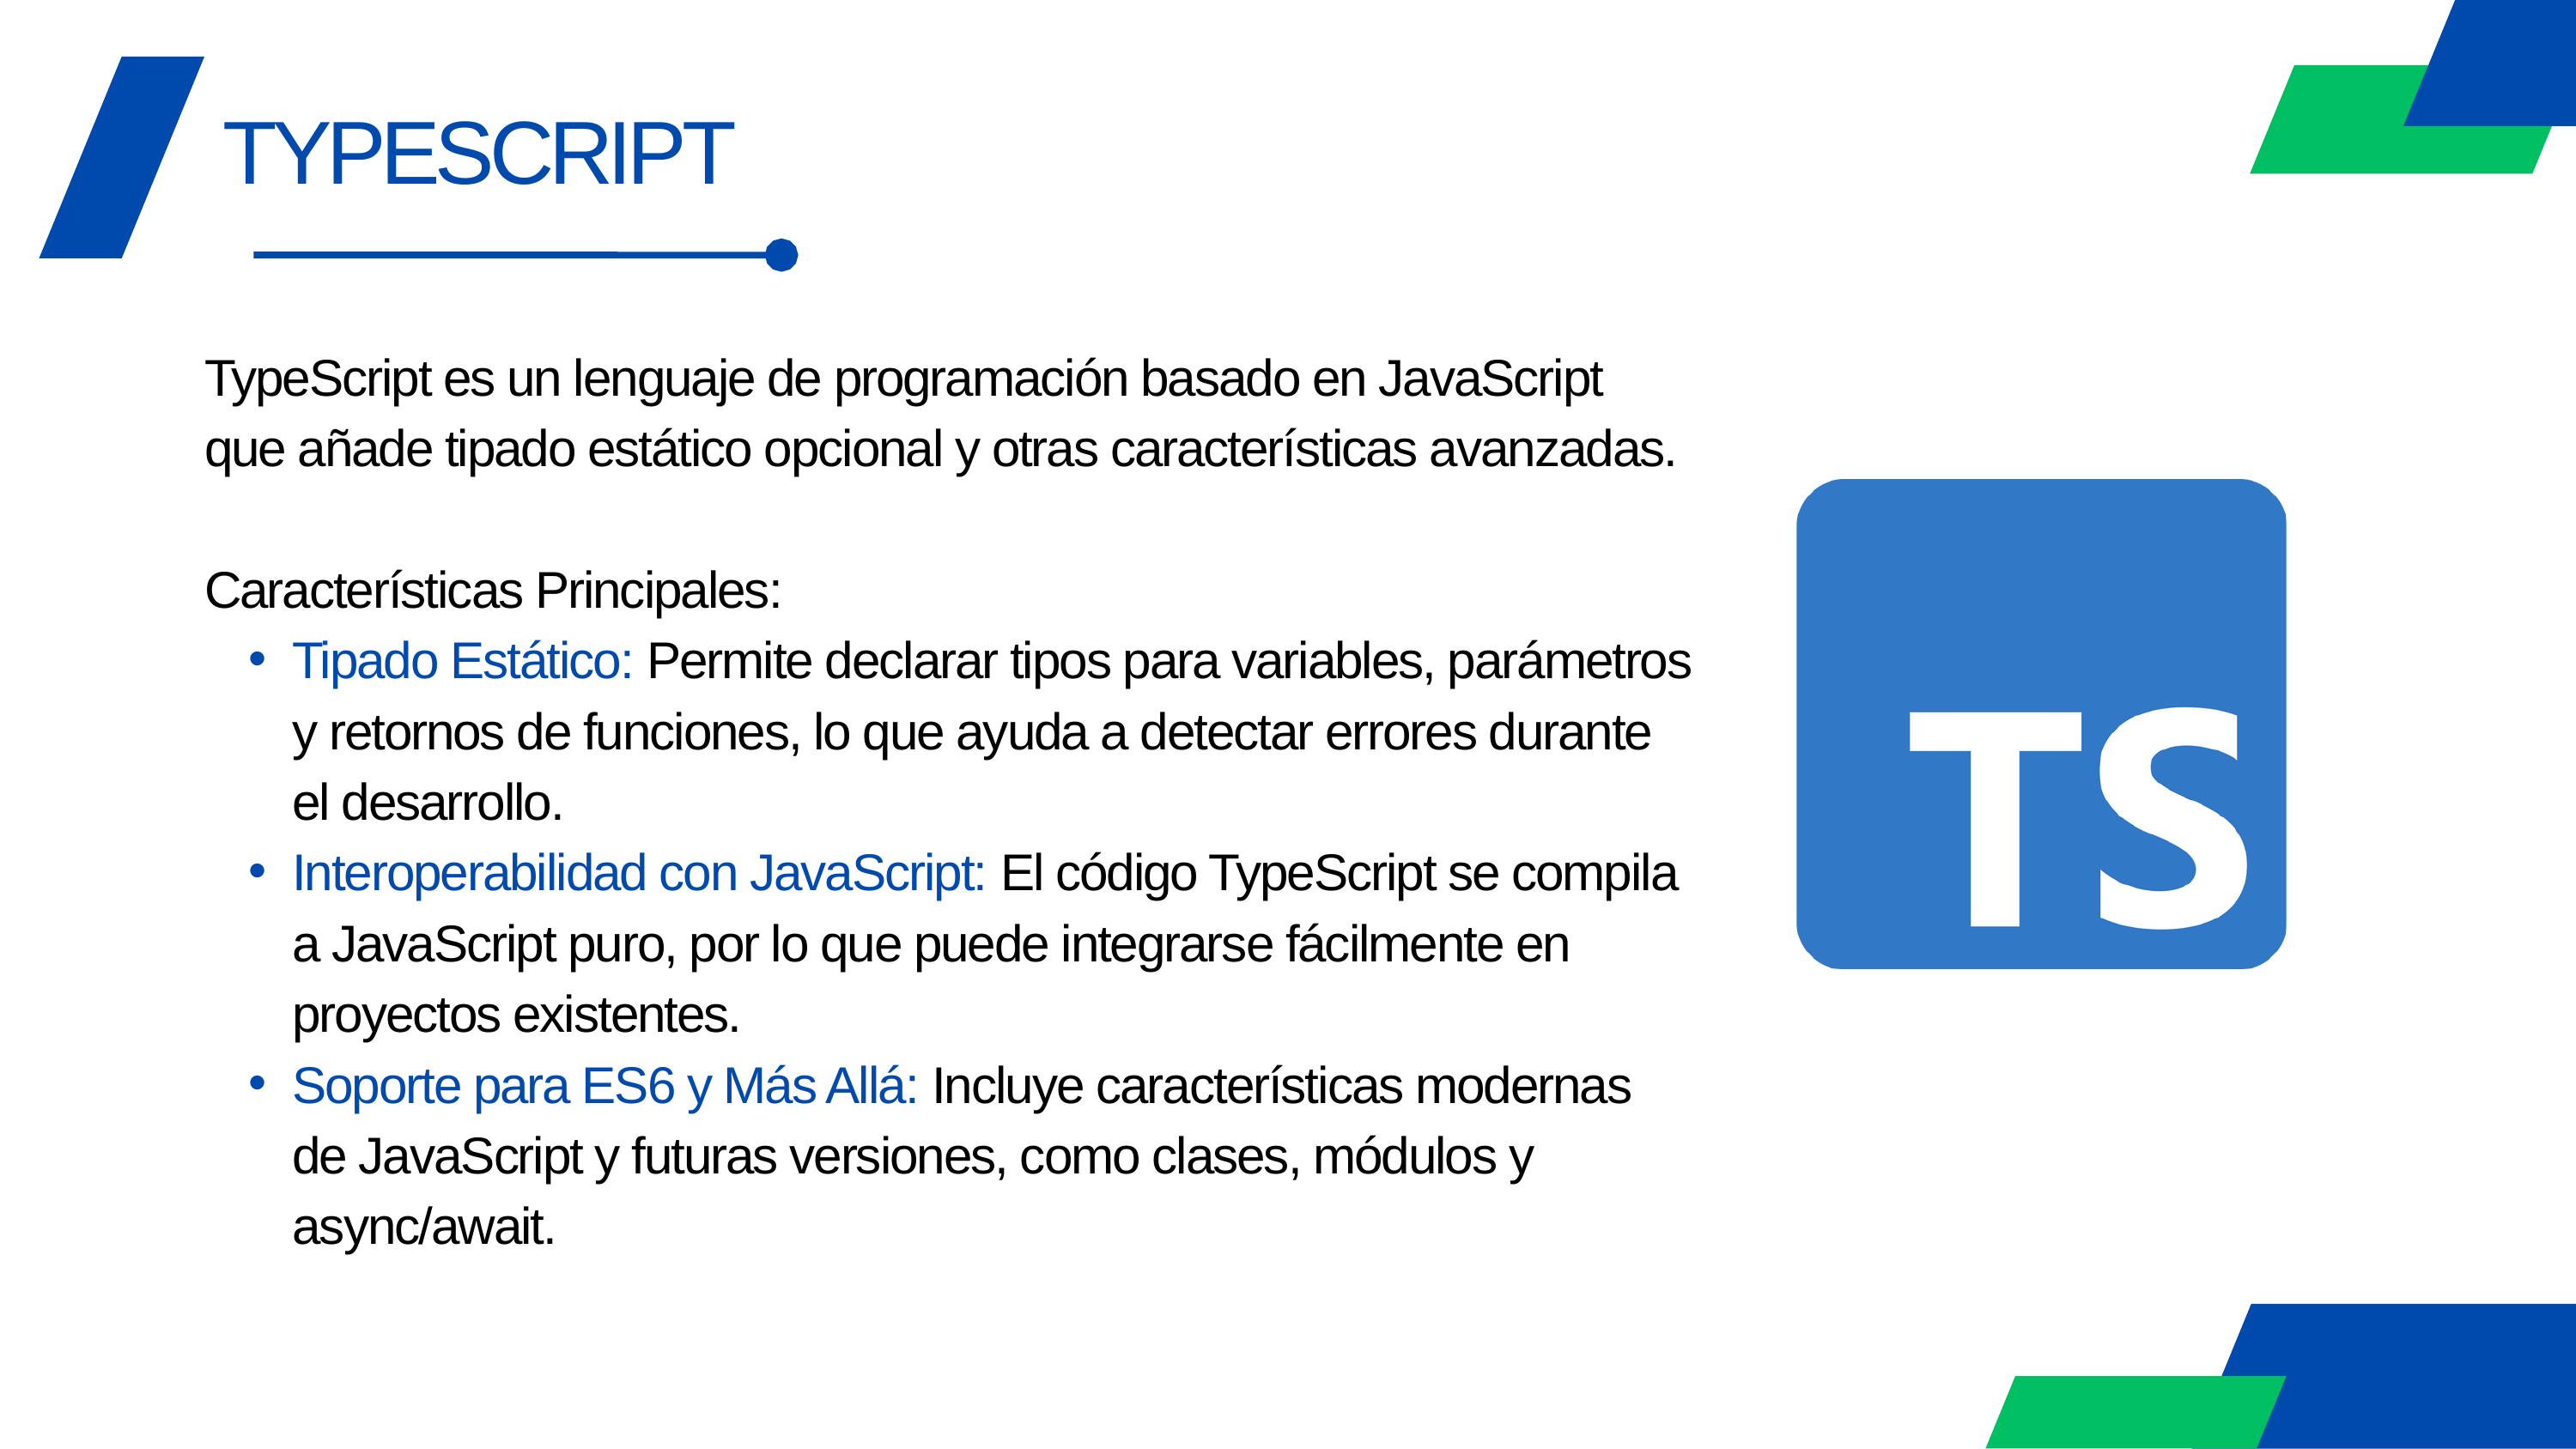

TYPESCRIPT

TypeScript es un lenguaje de programación basado en JavaScript que añade tipado estático opcional y otras características avanzadas.

Características Principales:
Tipado Estático: Permite declarar tipos para variables, parámetros y retornos de funciones, lo que ayuda a detectar errores durante el desarrollo.
Interoperabilidad con JavaScript: El código TypeScript se compila a JavaScript puro, por lo que puede integrarse fácilmente en proyectos existentes.
Soporte para ES6 y Más Allá: Incluye características modernas de JavaScript y futuras versiones, como clases, módulos y async/await.